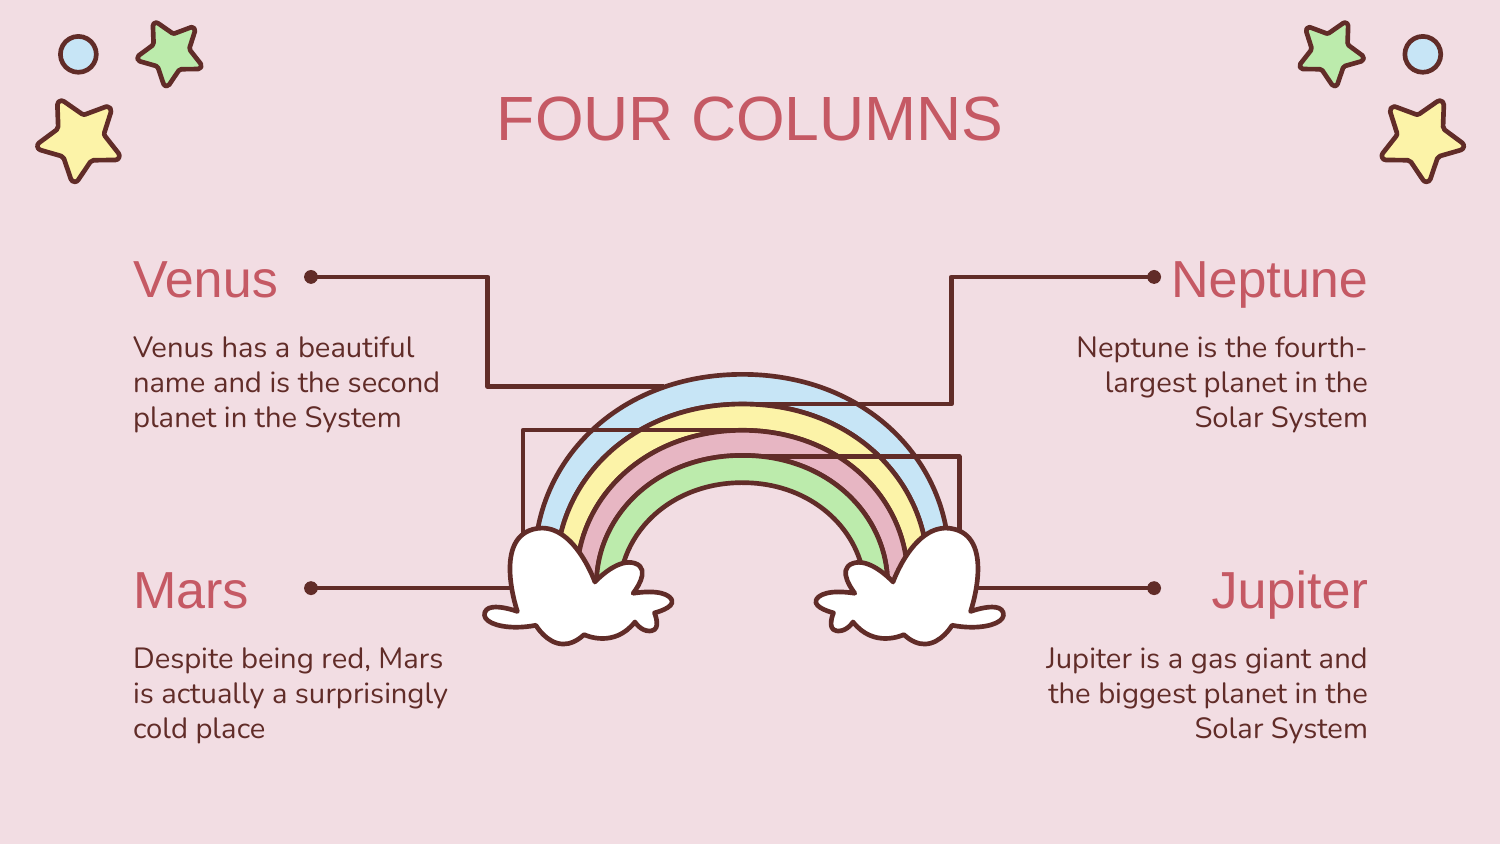

FOUR COLUMNS
# Venus
Neptune
Venus has a beautiful name and is the second planet in the System
Neptune is the fourth-largest planet in the Solar System

Mars
Jupiter
Despite being red, Mars is actually a surprisingly cold place
Jupiter is a gas giant and the biggest planet in the Solar System